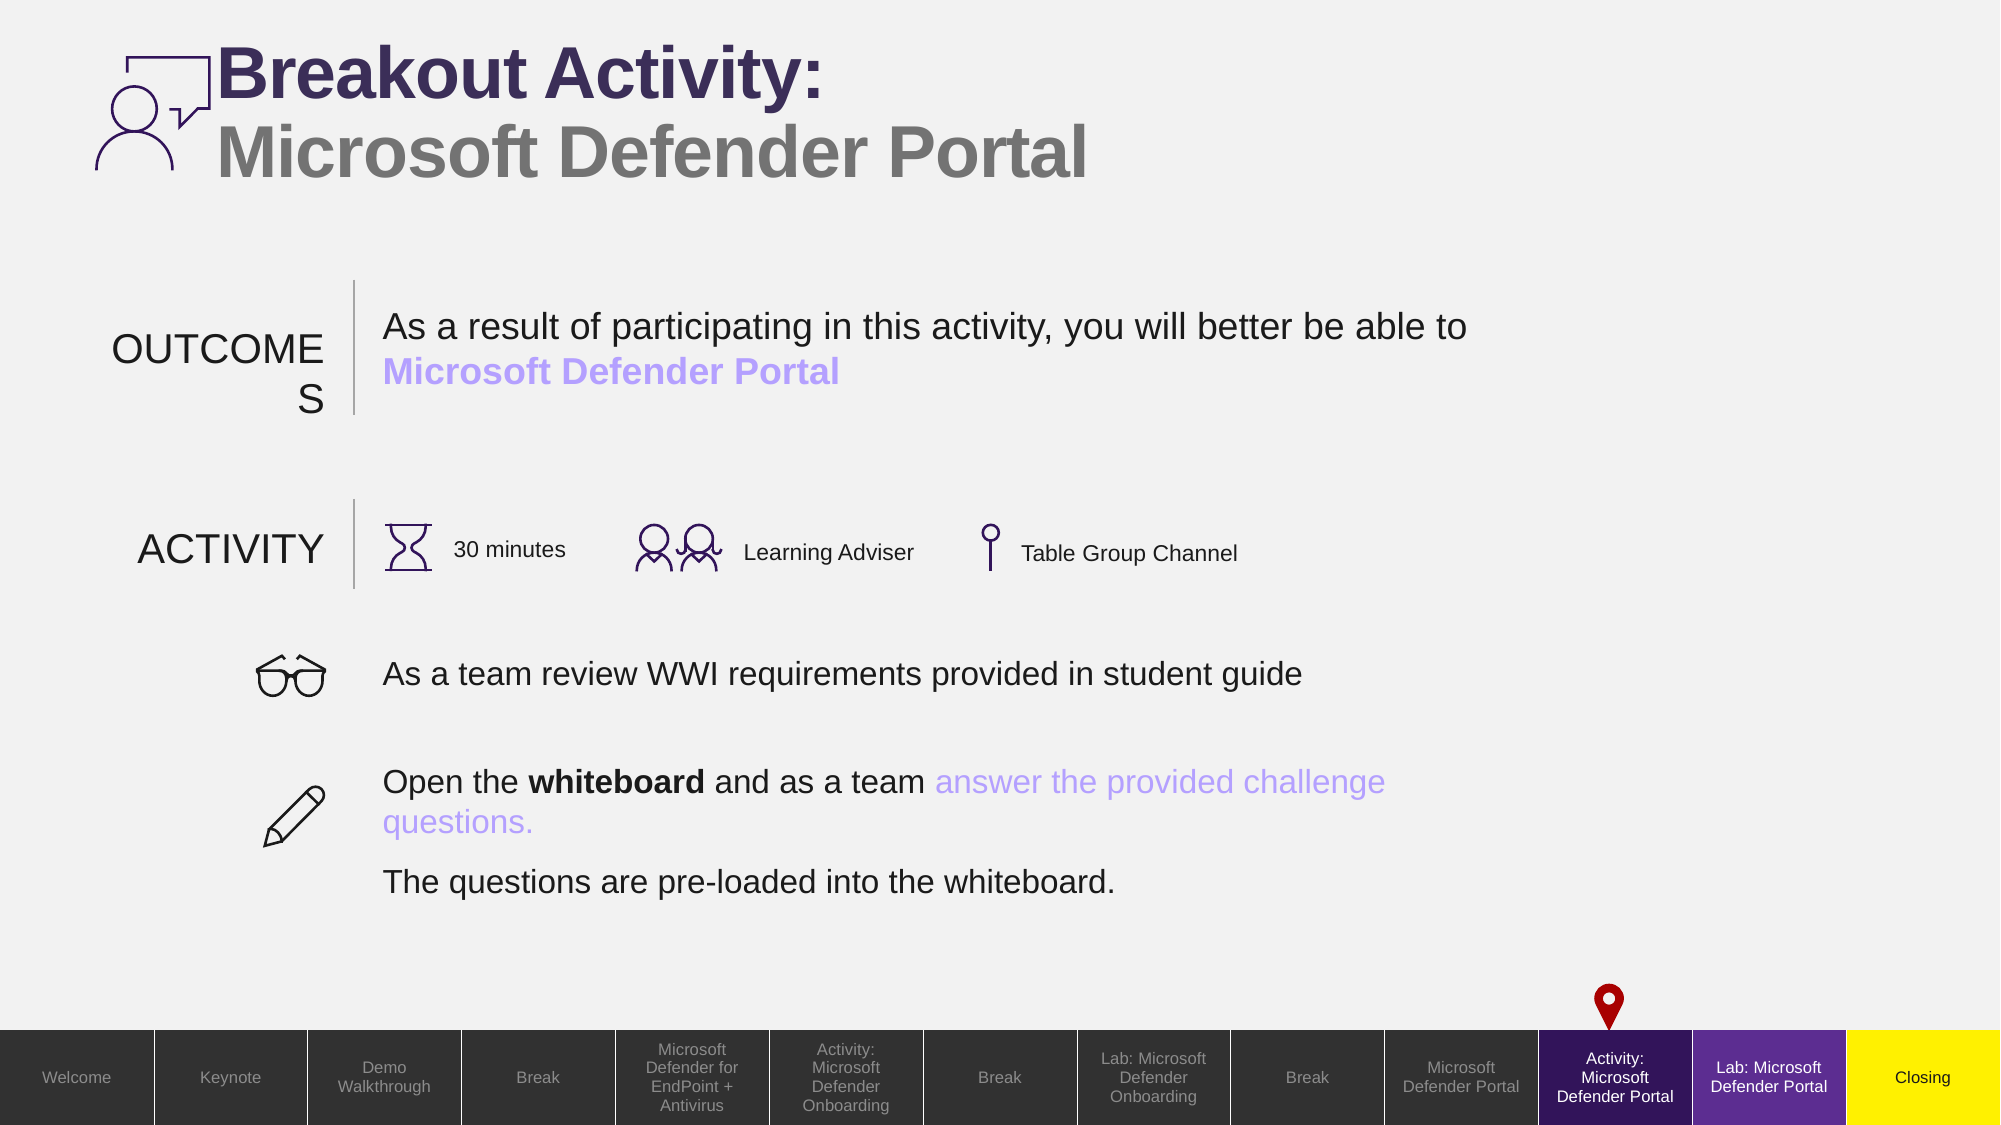

# Breakout Activity: Microsoft Defender Portal

As a result of participating in this activity, you will better be able to Microsoft Defender Portal
OUTCOMES
ACTIVITY

30 minutes
Learning Adviser
Table Group Channel
As a team review WWI requirements provided in student guide

Open the whiteboard and as a team answer the provided challenge questions.

The questions are pre-loaded into the whiteboard.

| Welcome | Keynote | Demo Walkthrough | Break | Microsoft Defender for EndPoint + Antivirus | Activity: Microsoft Defender Onboarding | Break | Lab: Microsoft Defender Onboarding | Break | Microsoft Defender Portal | Activity: Microsoft Defender Portal | Lab: Microsoft Defender Portal | Closing |
| --- | --- | --- | --- | --- | --- | --- | --- | --- | --- | --- | --- | --- |